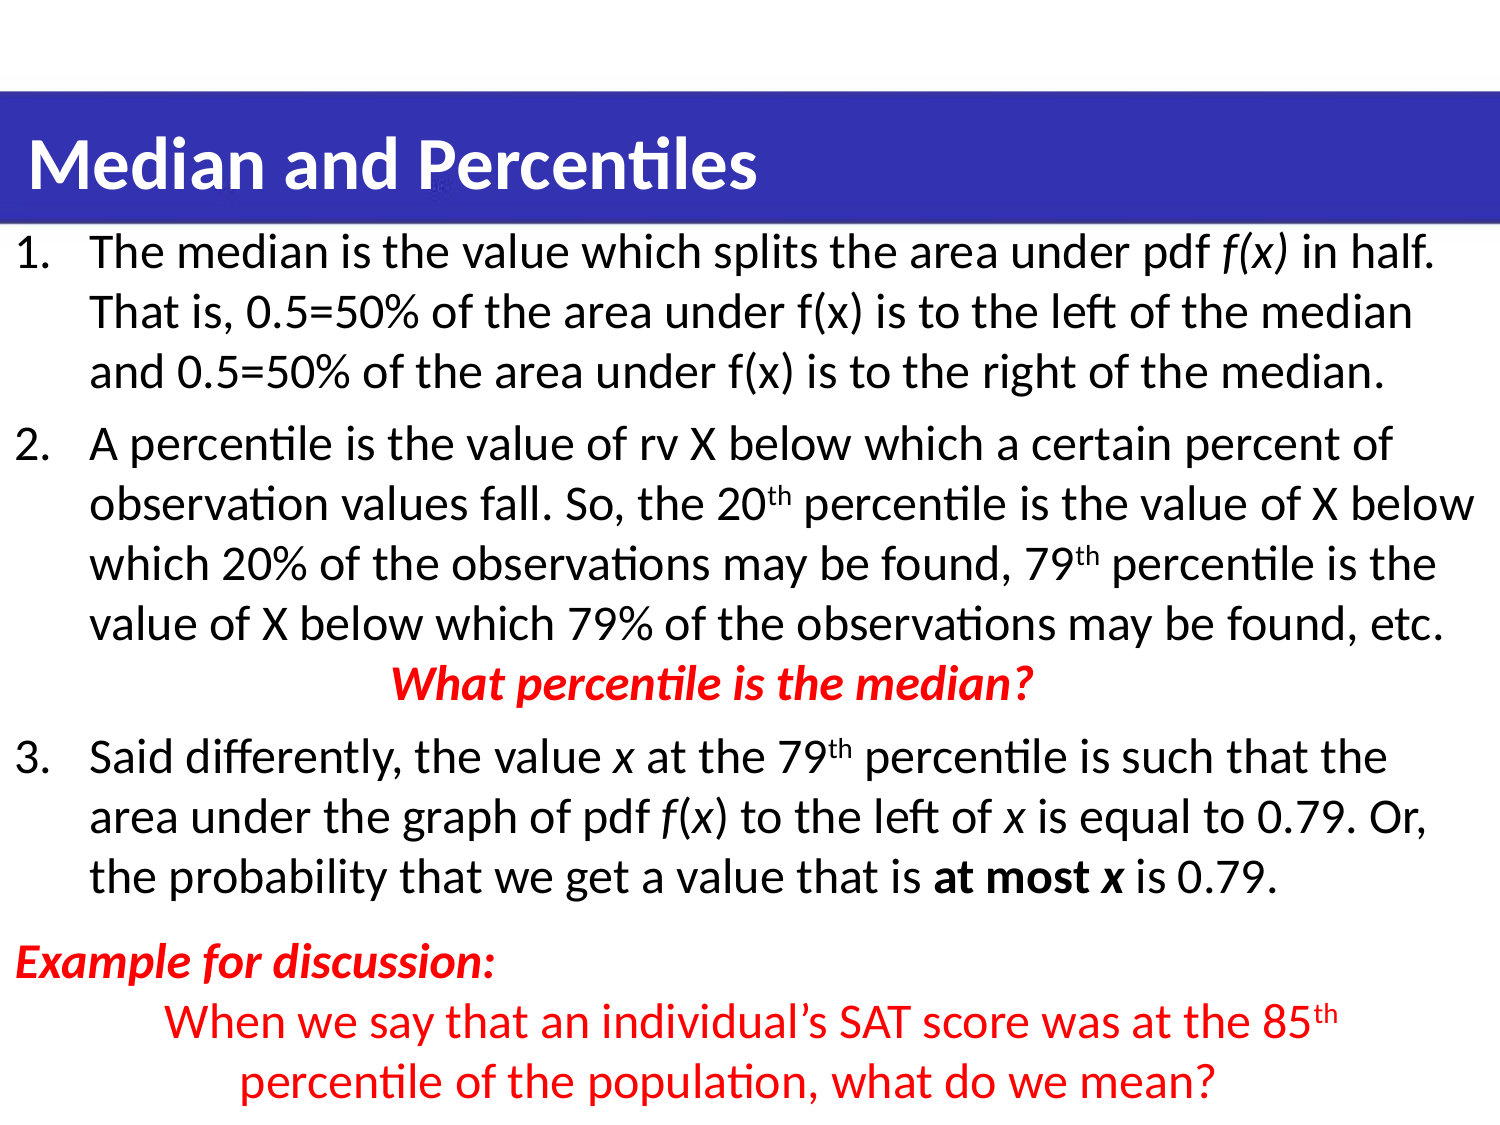

# Median and Percentiles
The median is the value which splits the area under pdf f(x) in half. That is, 0.5=50% of the area under f(x) is to the left of the median and 0.5=50% of the area under f(x) is to the right of the median.

A percentile is the value of rv X below which a certain percent of observation values fall. So, the 20th percentile is the value of X below which 20% of the observations may be found, 79th percentile is the value of X below which 79% of the observations may be found, etc.  		What percentile is the median?

Said differently, the value x at the 79th percentile is such that the area under the graph of pdf f(x) to the left of x is equal to 0.79. Or, the probability that we get a value that is at most x is 0.79.

Example for discussion:
When we say that an individual’s SAT score was at the 85th percentile of the population, what do we mean?